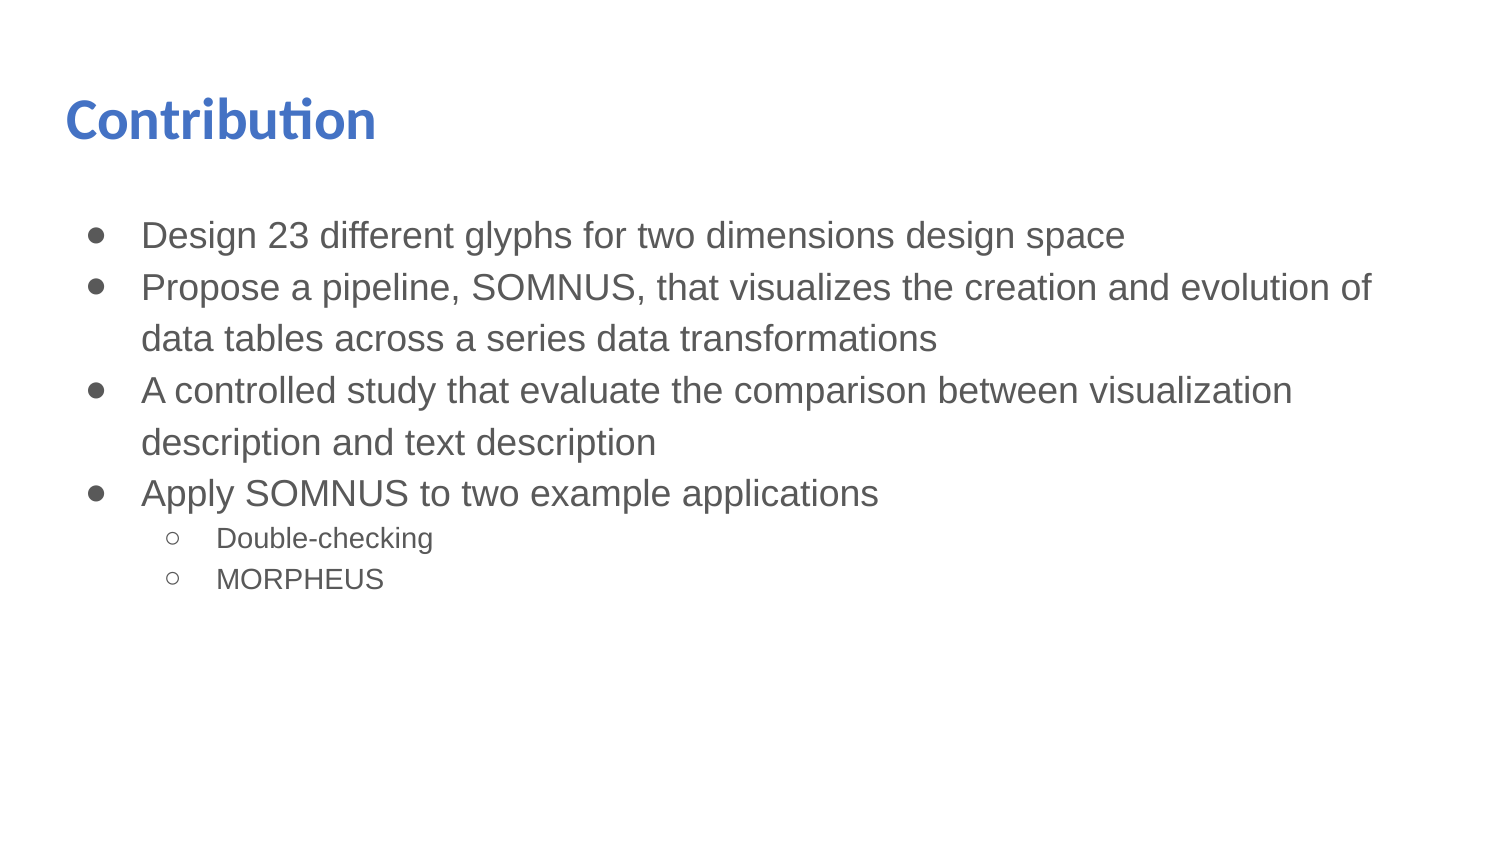

# Contribution

Design 23 different glyphs for two dimensions design space
Propose a pipeline, SOMNUS, that visualizes the creation and evolution of data tables across a series data transformations
A controlled study that evaluate the comparison between visualization description and text description
Apply SOMNUS to two example applications
Double-checking
MORPHEUS